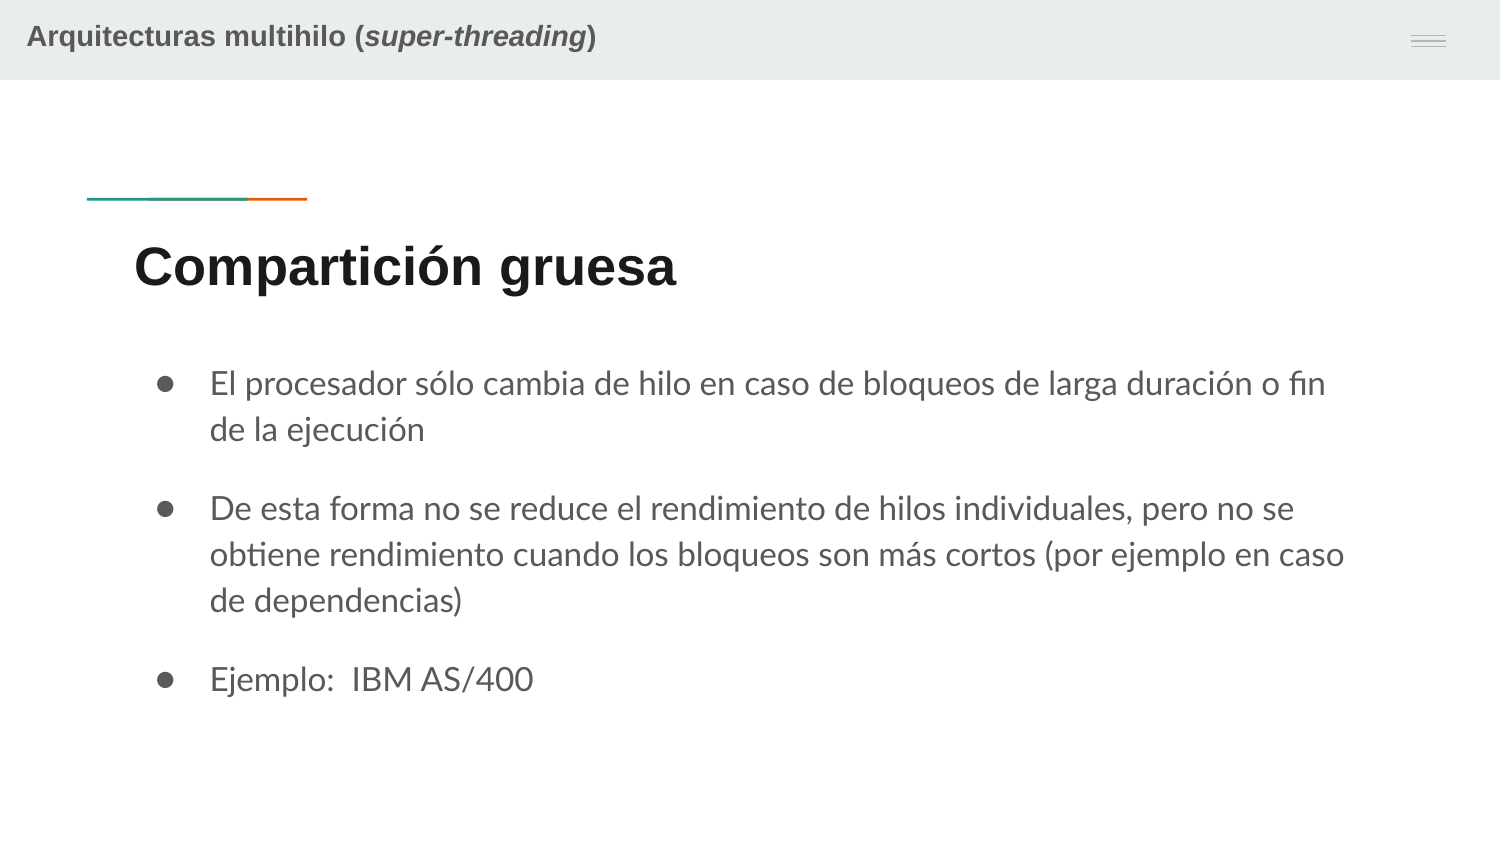

Arquitecturas multihilo (super-threading)
# Compartición gruesa
El procesador sólo cambia de hilo en caso de bloqueos de larga duración o fin de la ejecución
De esta forma no se reduce el rendimiento de hilos individuales, pero no se obtiene rendimiento cuando los bloqueos son más cortos (por ejemplo en caso de dependencias)
Ejemplo:  IBM AS/400